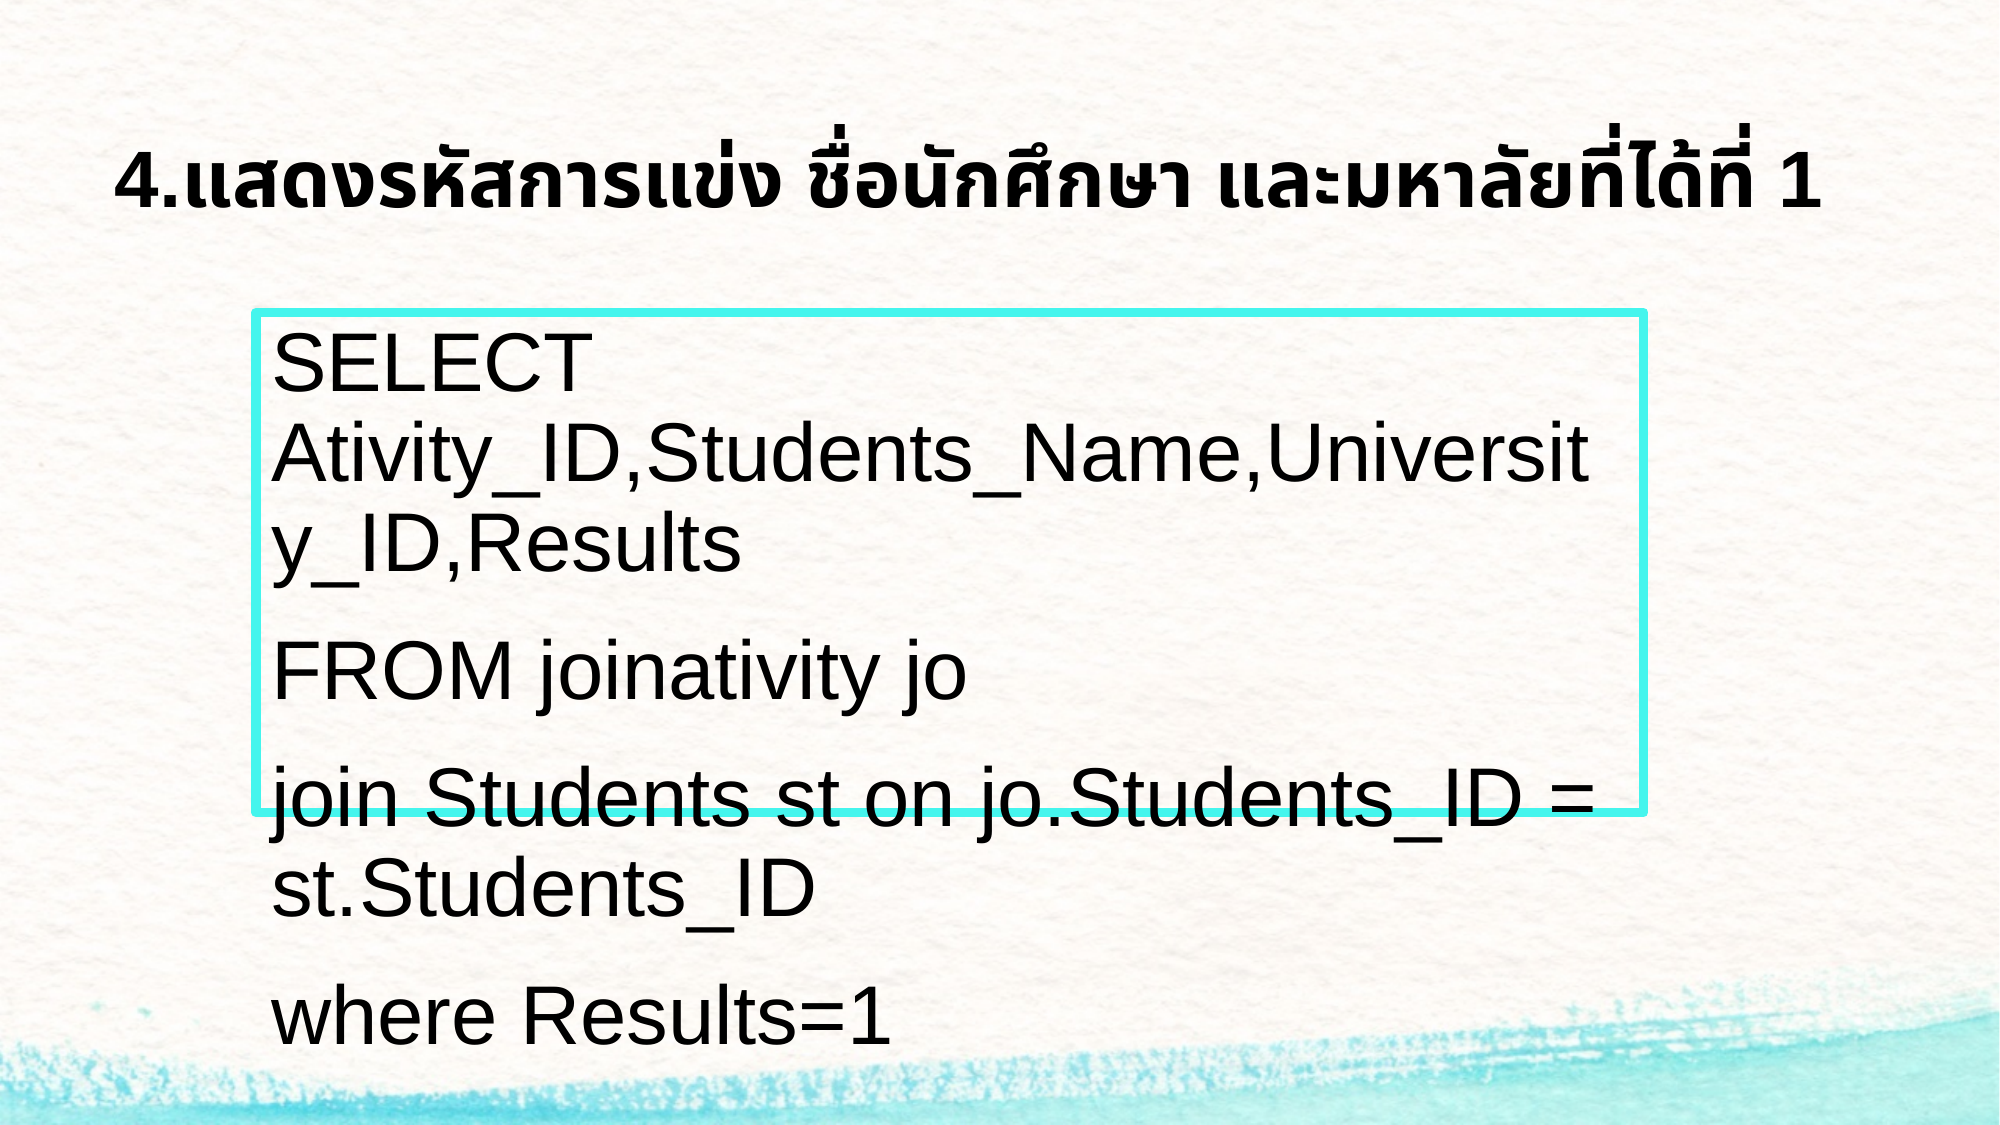

# 4.แสดงรหัสการแข่ง ชื่อนักศึกษา และมหาลัยที่ได้ที่ 1
SELECT Ativity_ID,Students_Name,University_ID,Results
FROM joinativity jo
join Students st on jo.Students_ID = st.Students_ID
where Results=1